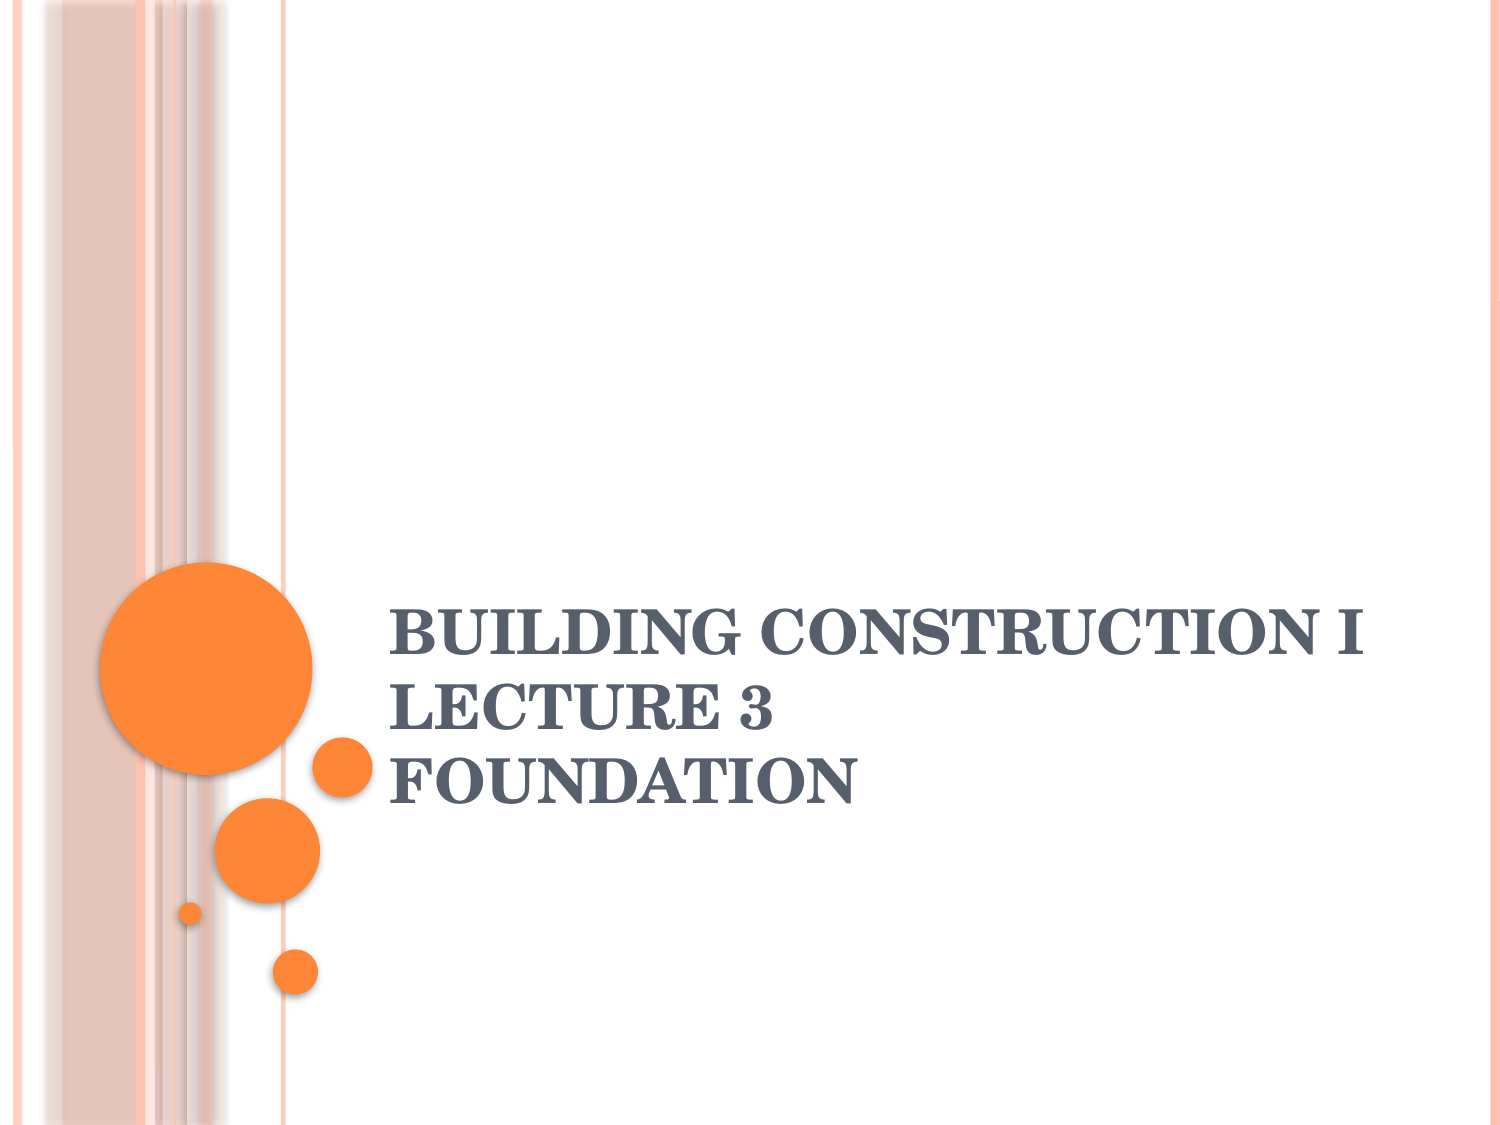

# BUILDING CONSTRUCTION I LECTURE 3 FOUNDATION